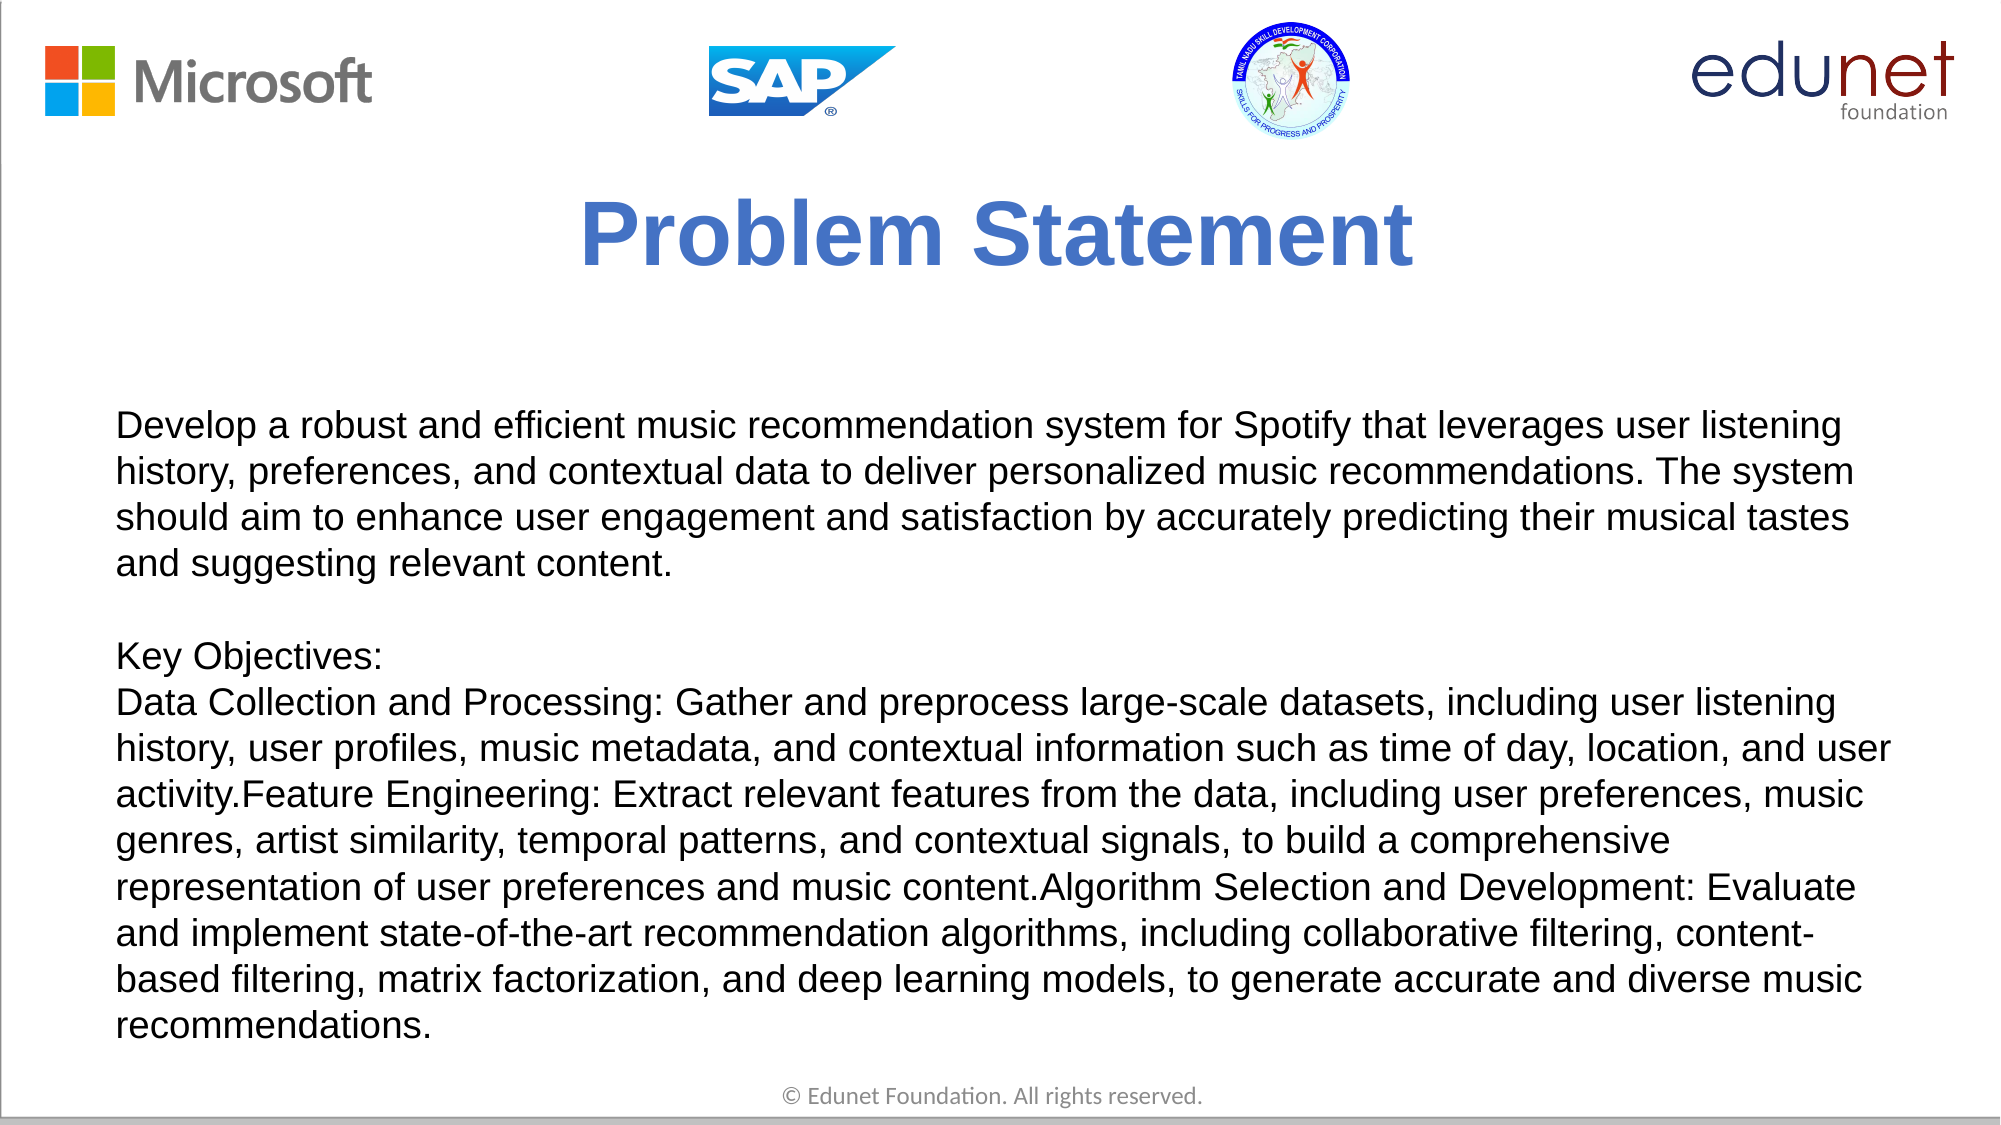

# Problem Statement

Develop a robust and efficient music recommendation system for Spotify that leverages user listening history, preferences, and contextual data to deliver personalized music recommendations. The system should aim to enhance user engagement and satisfaction by accurately predicting their musical tastes and suggesting relevant content.

Key Objectives:
Data Collection and Processing: Gather and preprocess large-scale datasets, including user listening history, user profiles, music metadata, and contextual information such as time of day, location, and user activity.Feature Engineering: Extract relevant features from the data, including user preferences, music genres, artist similarity, temporal patterns, and contextual signals, to build a comprehensive representation of user preferences and music content.Algorithm Selection and Development: Evaluate and implement state-of-the-art recommendation algorithms, including collaborative filtering, content-based filtering, matrix factorization, and deep learning models, to generate accurate and diverse music recommendations.
© Edunet Foundation. All rights reserved.